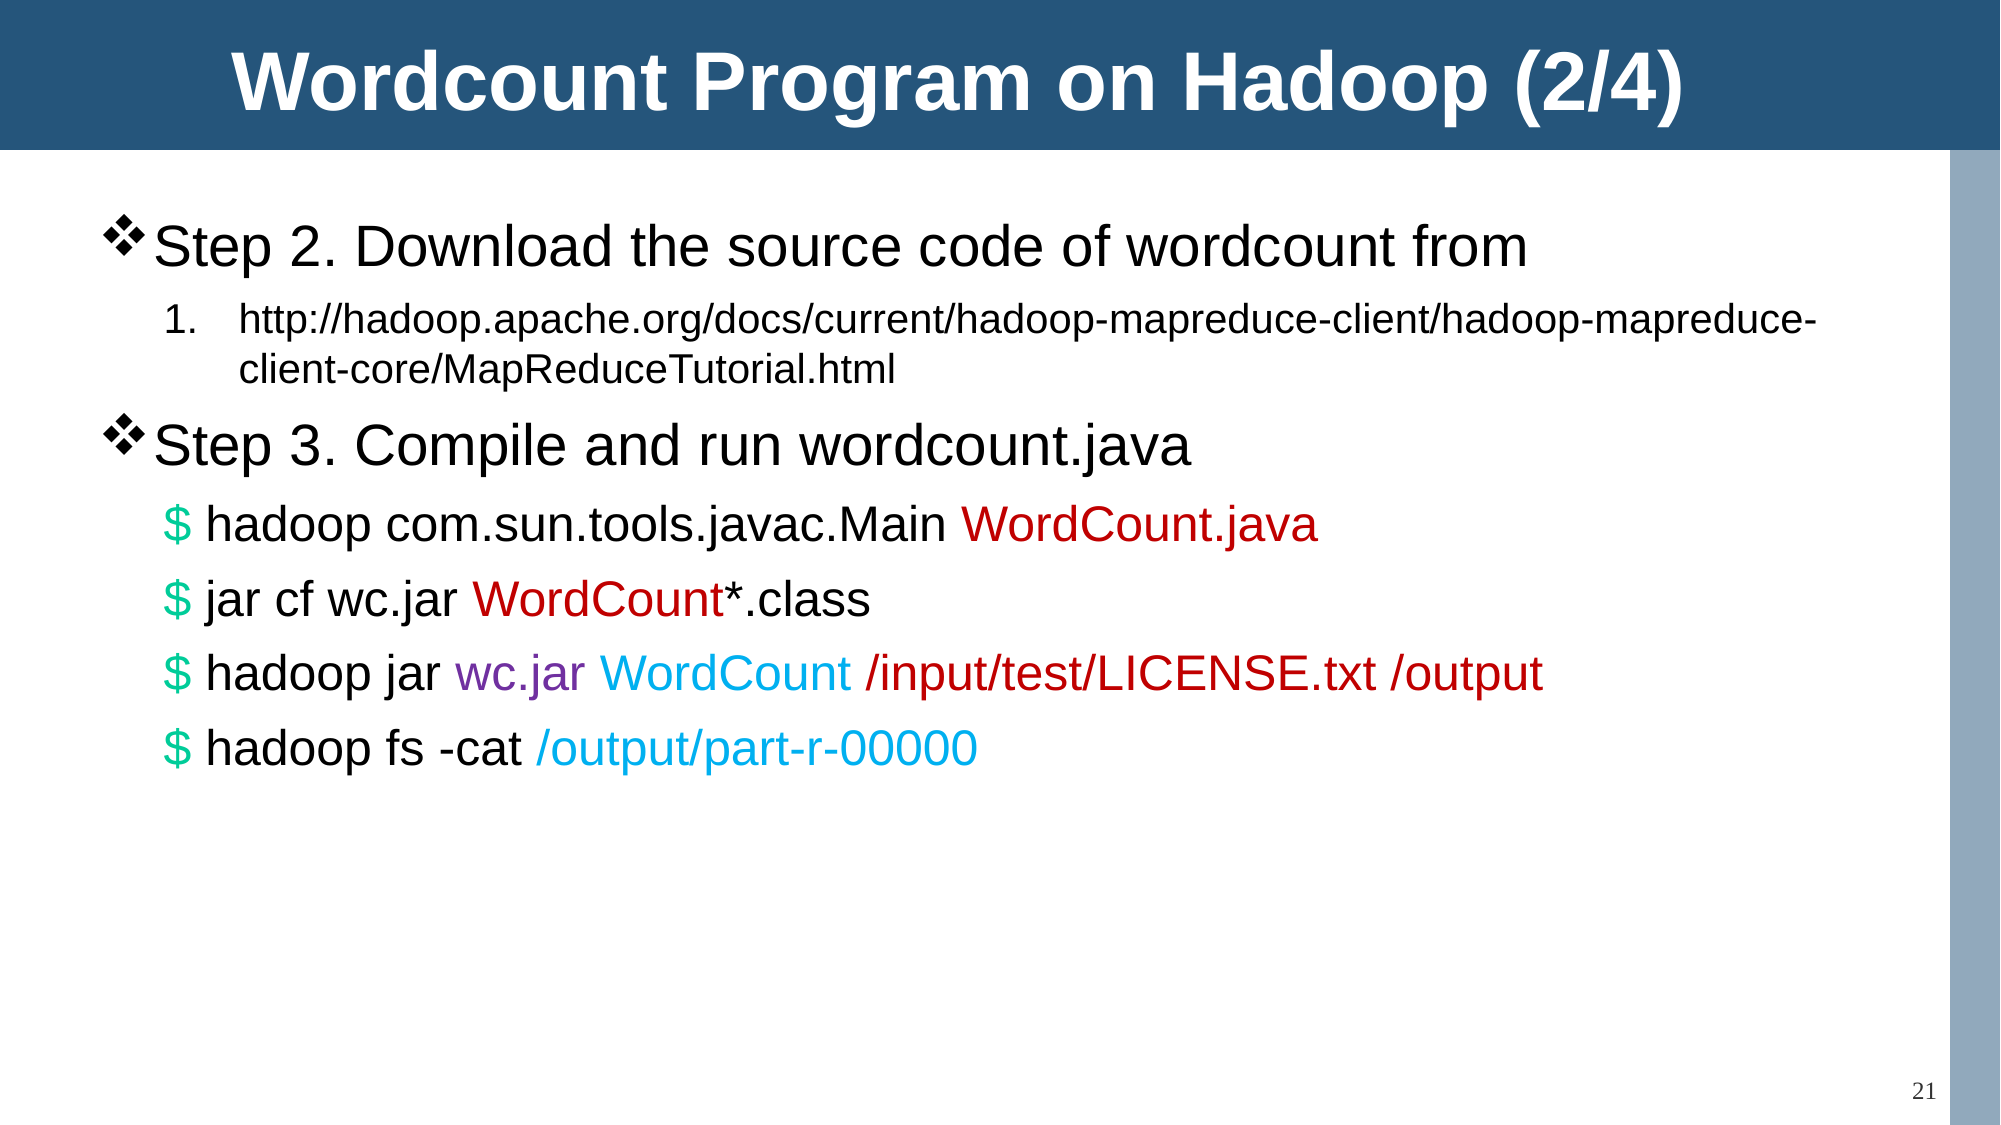

Wordcount Program on Hadoop (2/4)
Step 2. Download the source code of wordcount from
http://hadoop.apache.org/docs/current/hadoop-mapreduce-client/hadoop-mapreduce-client-core/MapReduceTutorial.html
Step 3. Compile and run wordcount.java
$ hadoop com.sun.tools.javac.Main WordCount.java
$ jar cf wc.jar WordCount*.class
$ hadoop jar wc.jar WordCount /input/test/LICENSE.txt /output
$ hadoop fs -cat /output/part-r-00000

21